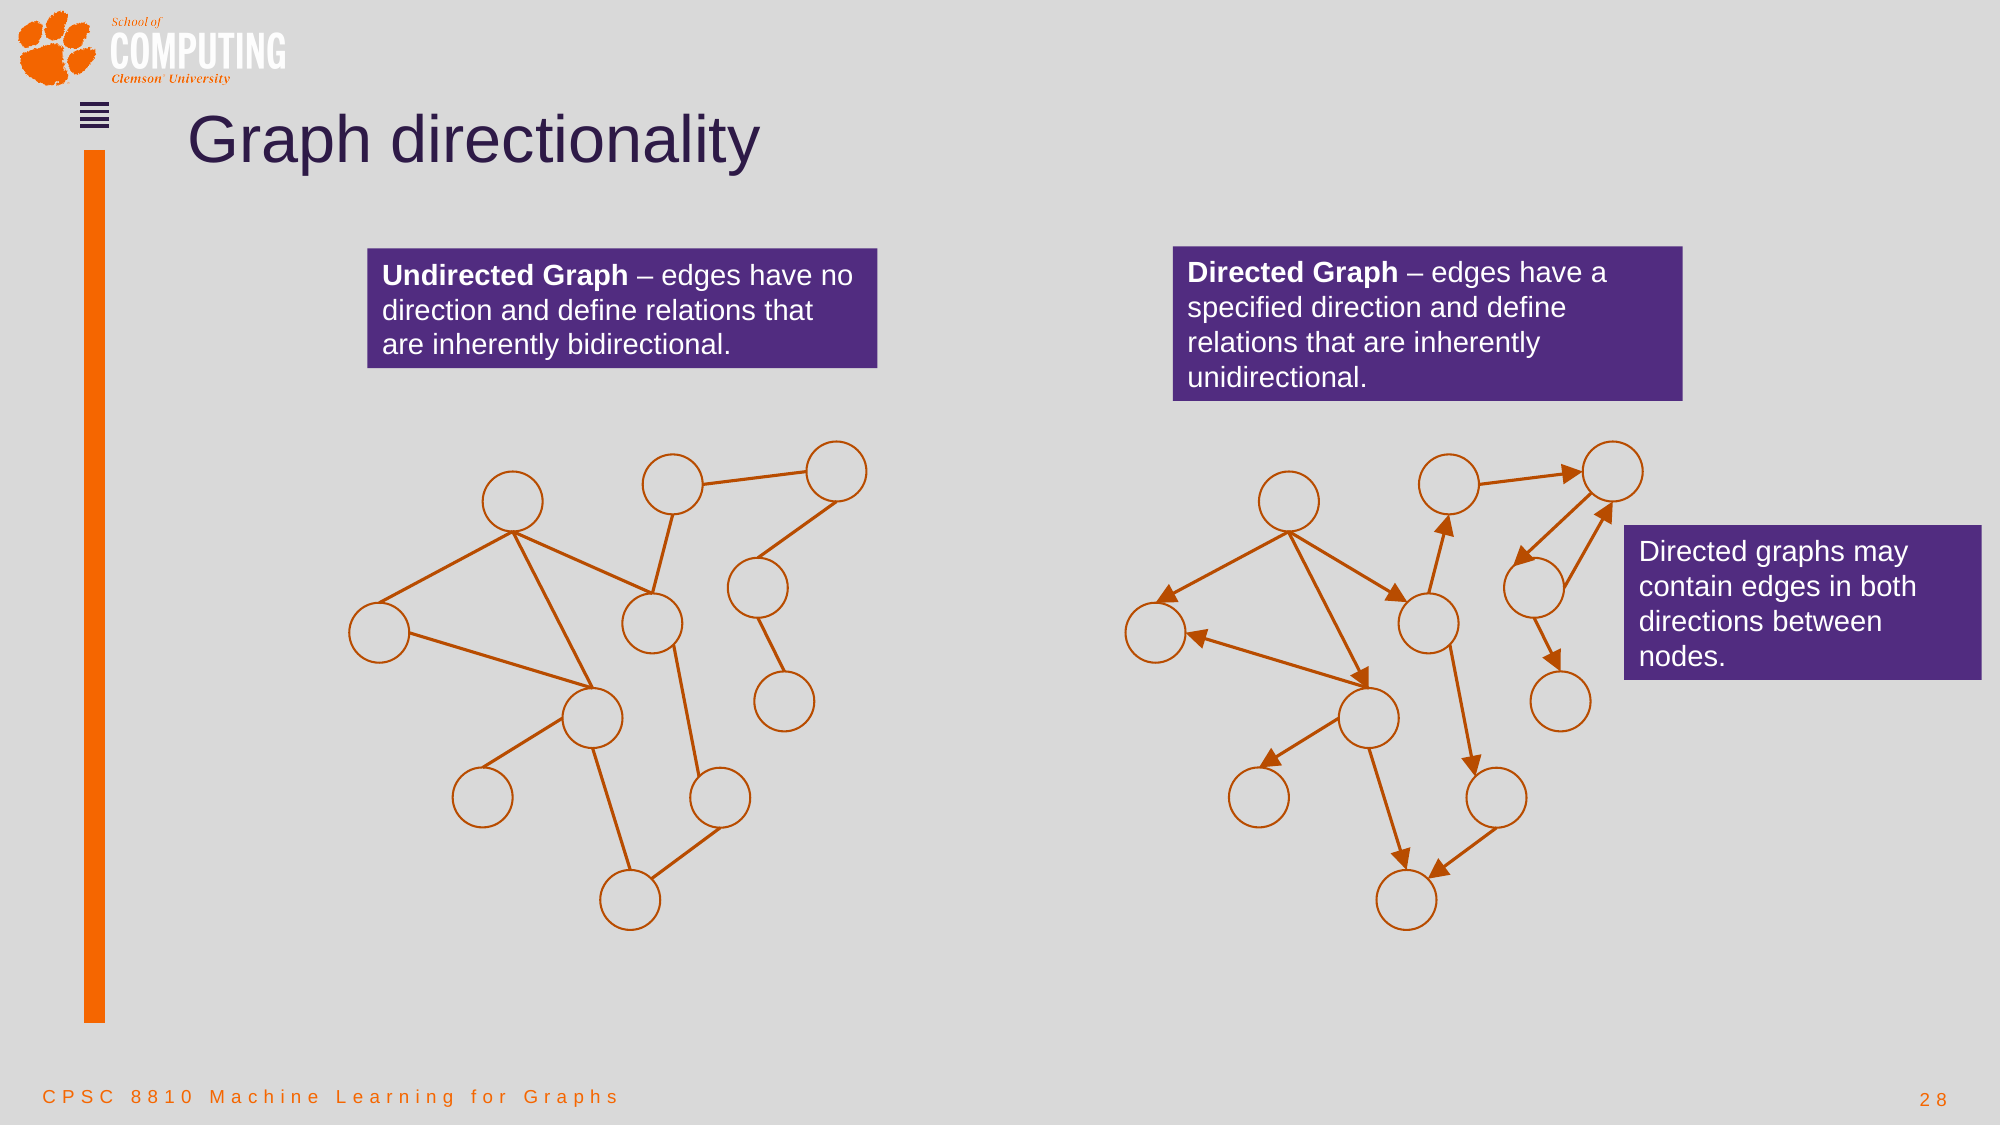

# Graph directionality
Directed Graph – edges have a specified direction and define relations that are inherently unidirectional.
Undirected Graph – edges have no direction and define relations that are inherently bidirectional.

Directed graphs may contain edges in both directions between nodes.